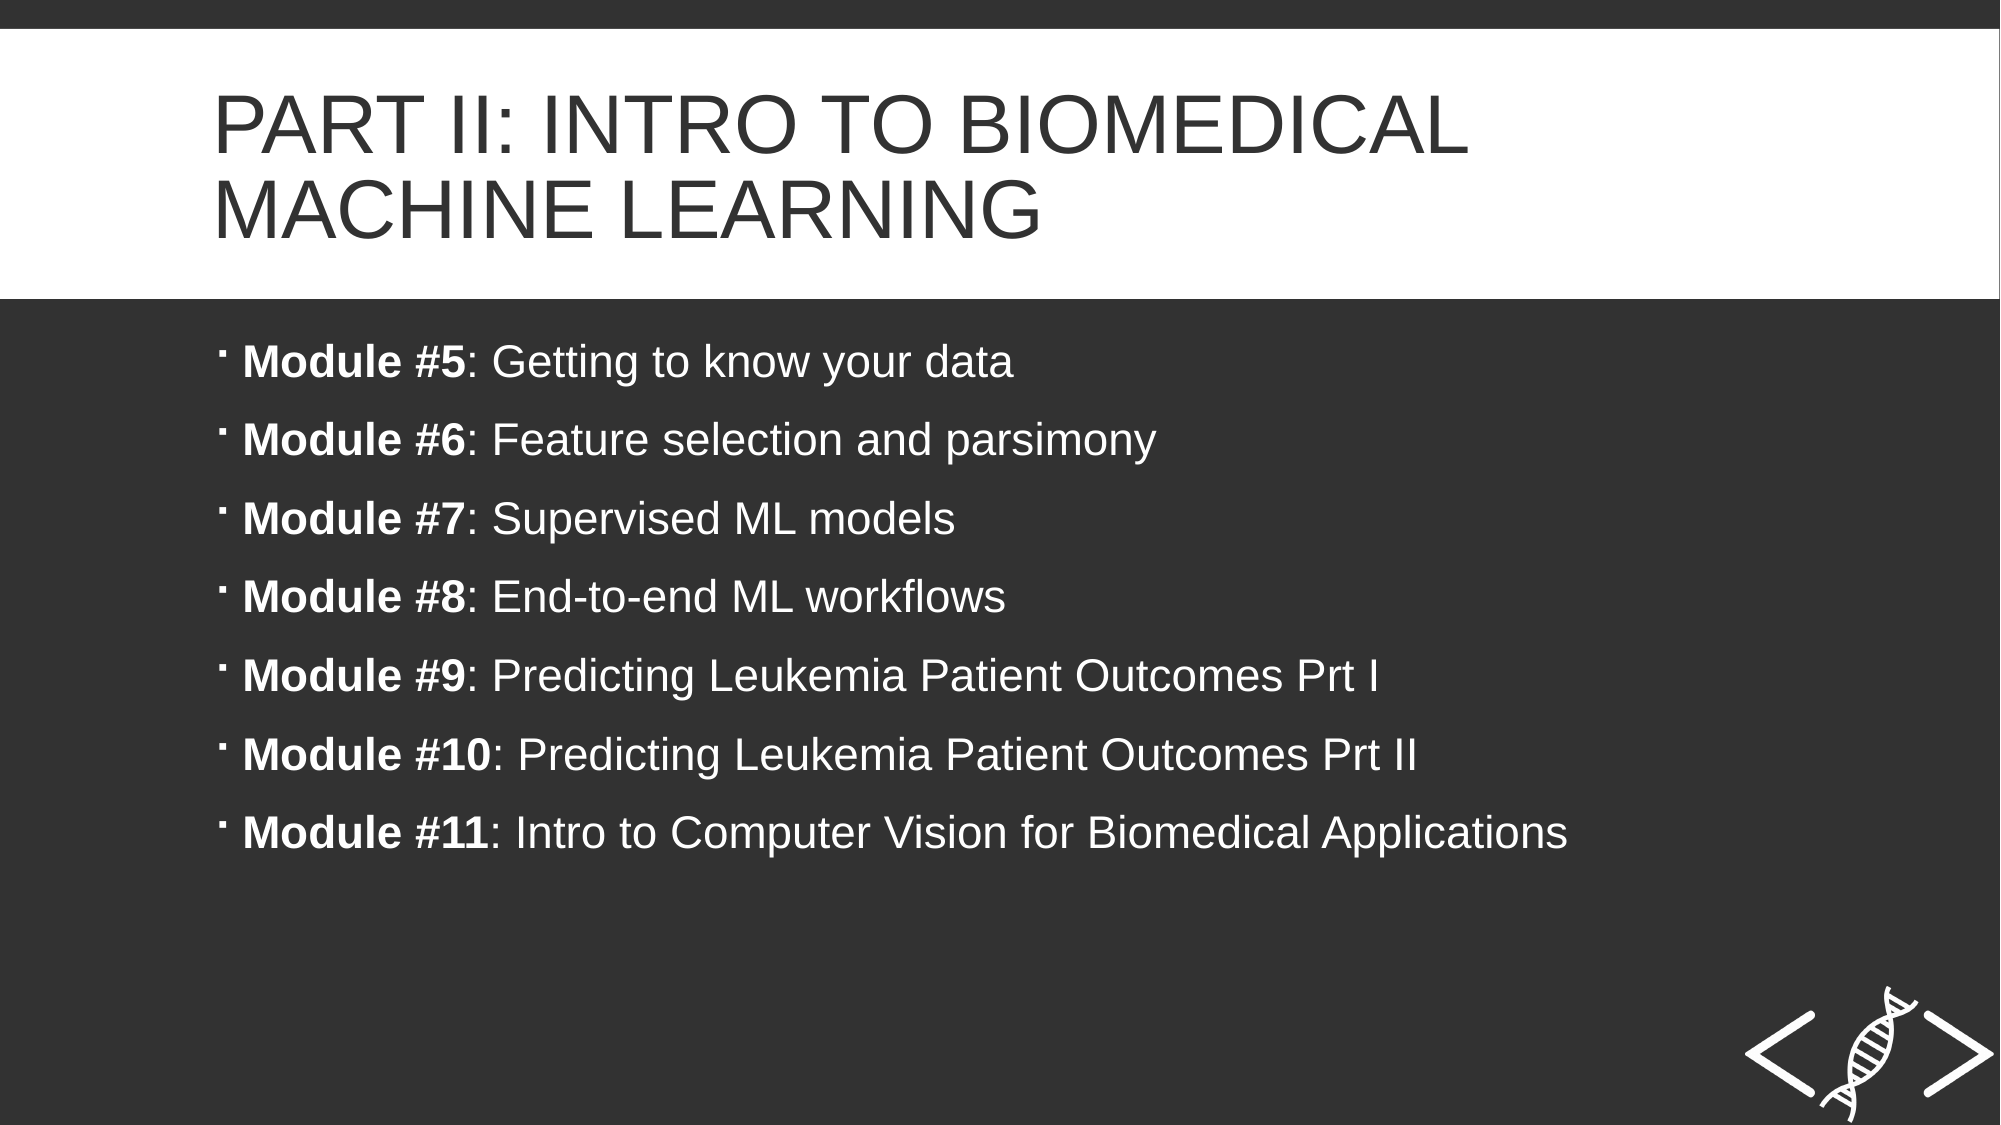

# Part II: Intro to Biomedical Machine Learning
Module #5: Getting to know your data
Module #6: Feature selection and parsimony
Module #7: Supervised ML models
Module #8: End-to-end ML workflows
Module #9: Predicting Leukemia Patient Outcomes Prt I
Module #10: Predicting Leukemia Patient Outcomes Prt II
Module #11: Intro to Computer Vision for Biomedical Applications